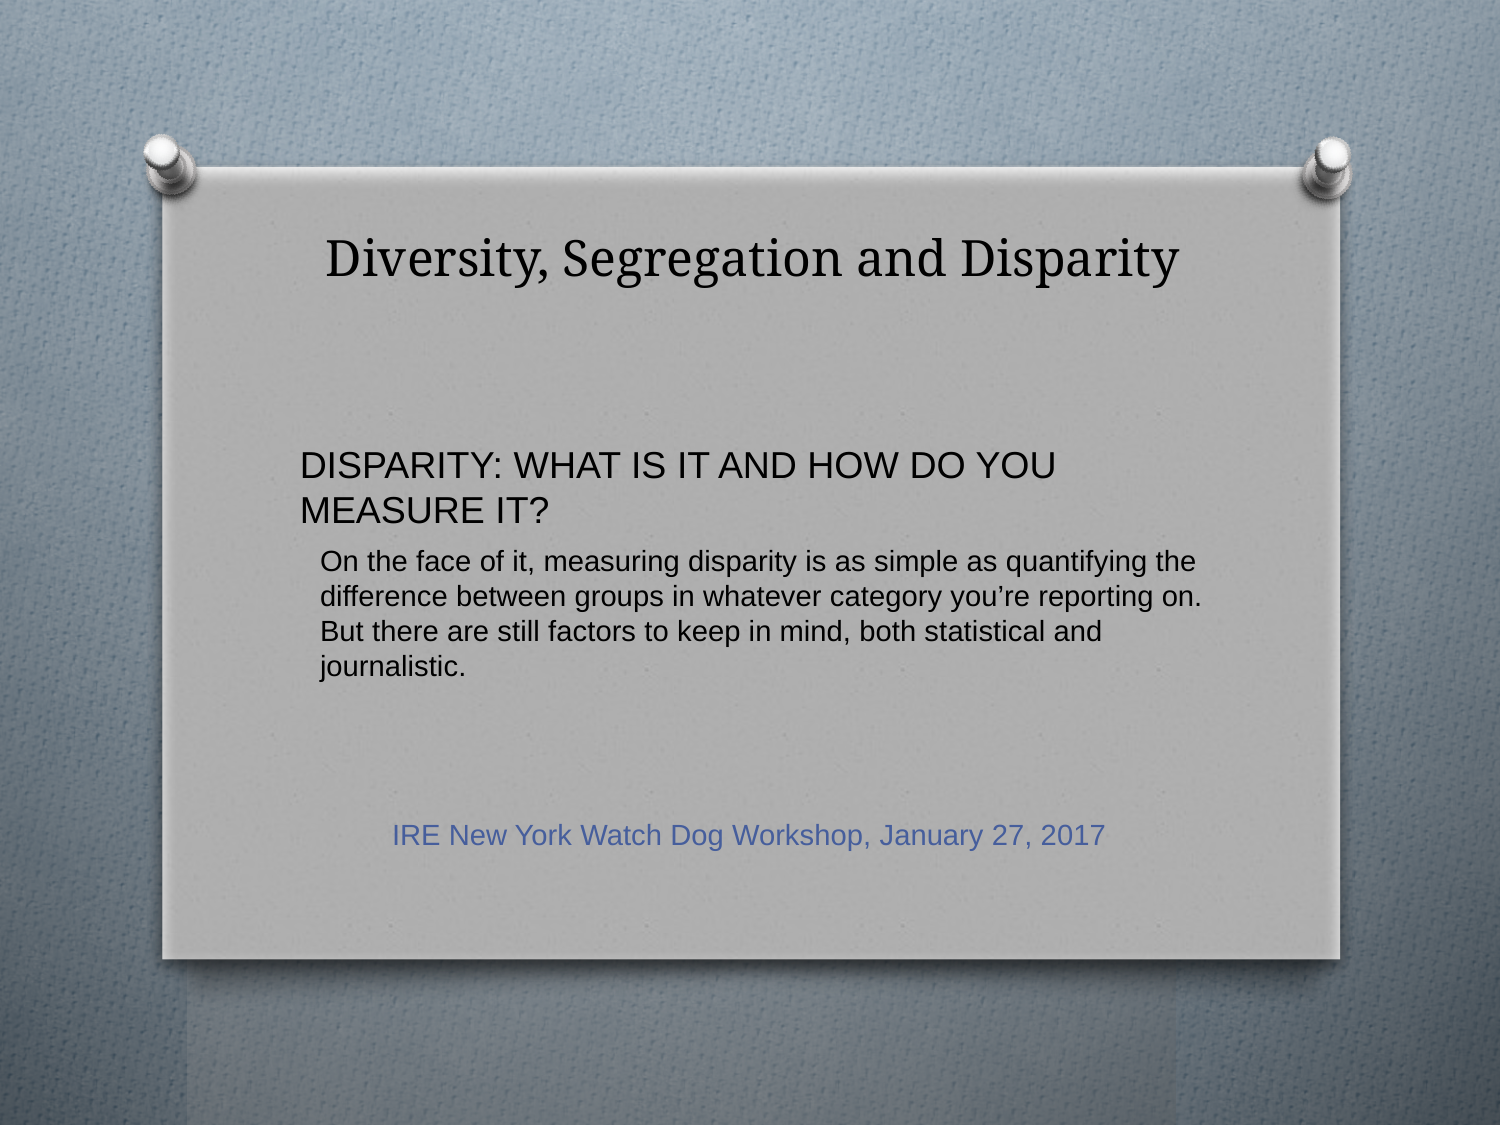

# Diversity, Segregation and Disparity
DISPARITY: WHAT IS IT AND HOW DO YOU MEASURE IT?
On the face of it, measuring disparity is as simple as quantifying the difference between groups in whatever category you’re reporting on. But there are still factors to keep in mind, both statistical and journalistic.
IRE New York Watch Dog Workshop, January 27, 2017